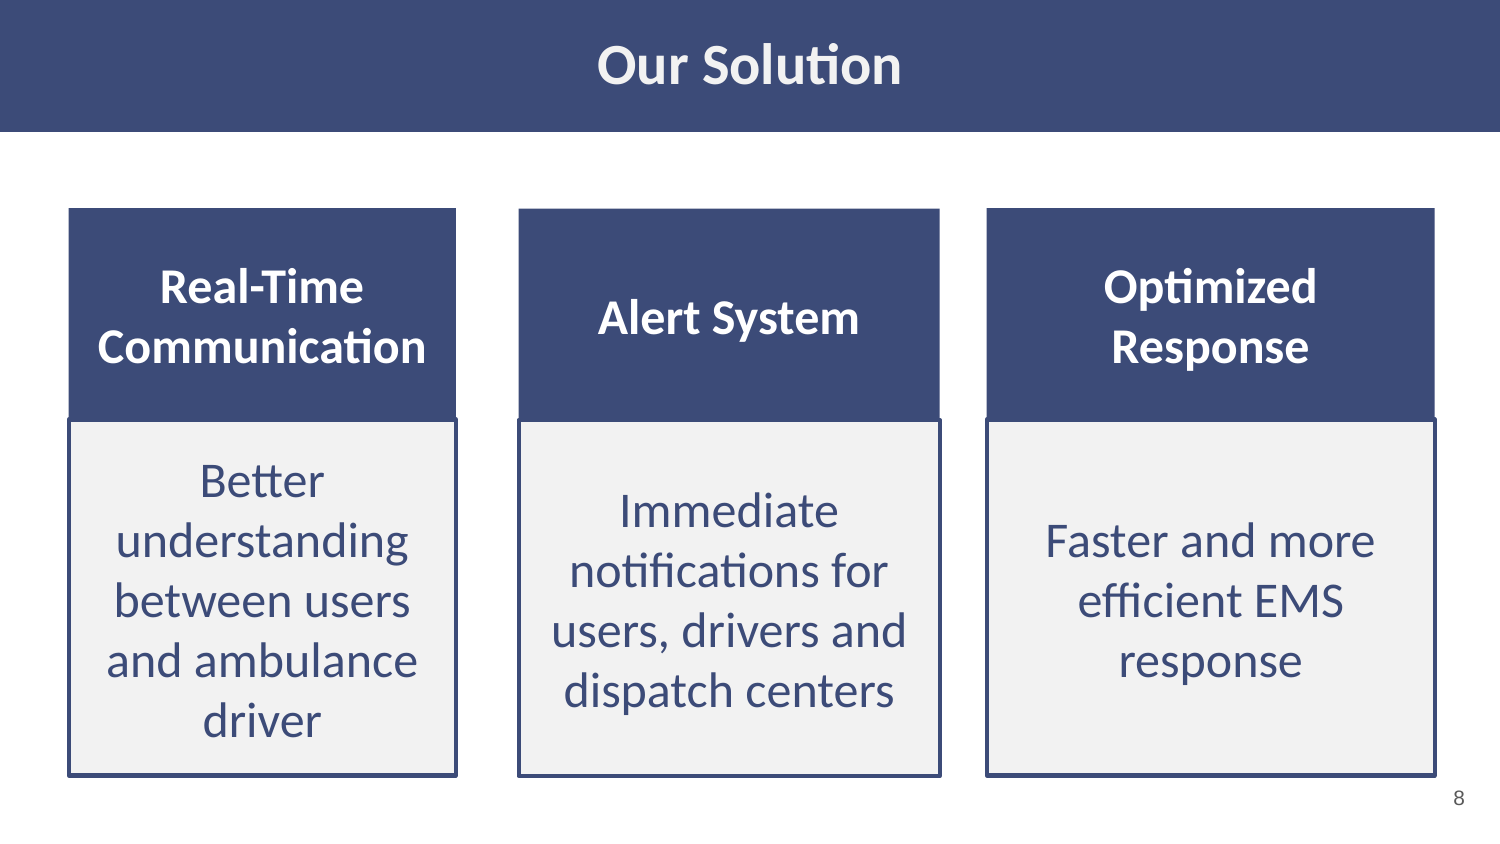

# Our Solution
Real-Time Communication
Better understanding between users and ambulance driver
Optimized Response
Faster and more efficient EMS response
Alert System
Immediate notifications for users, drivers and dispatch centers
8